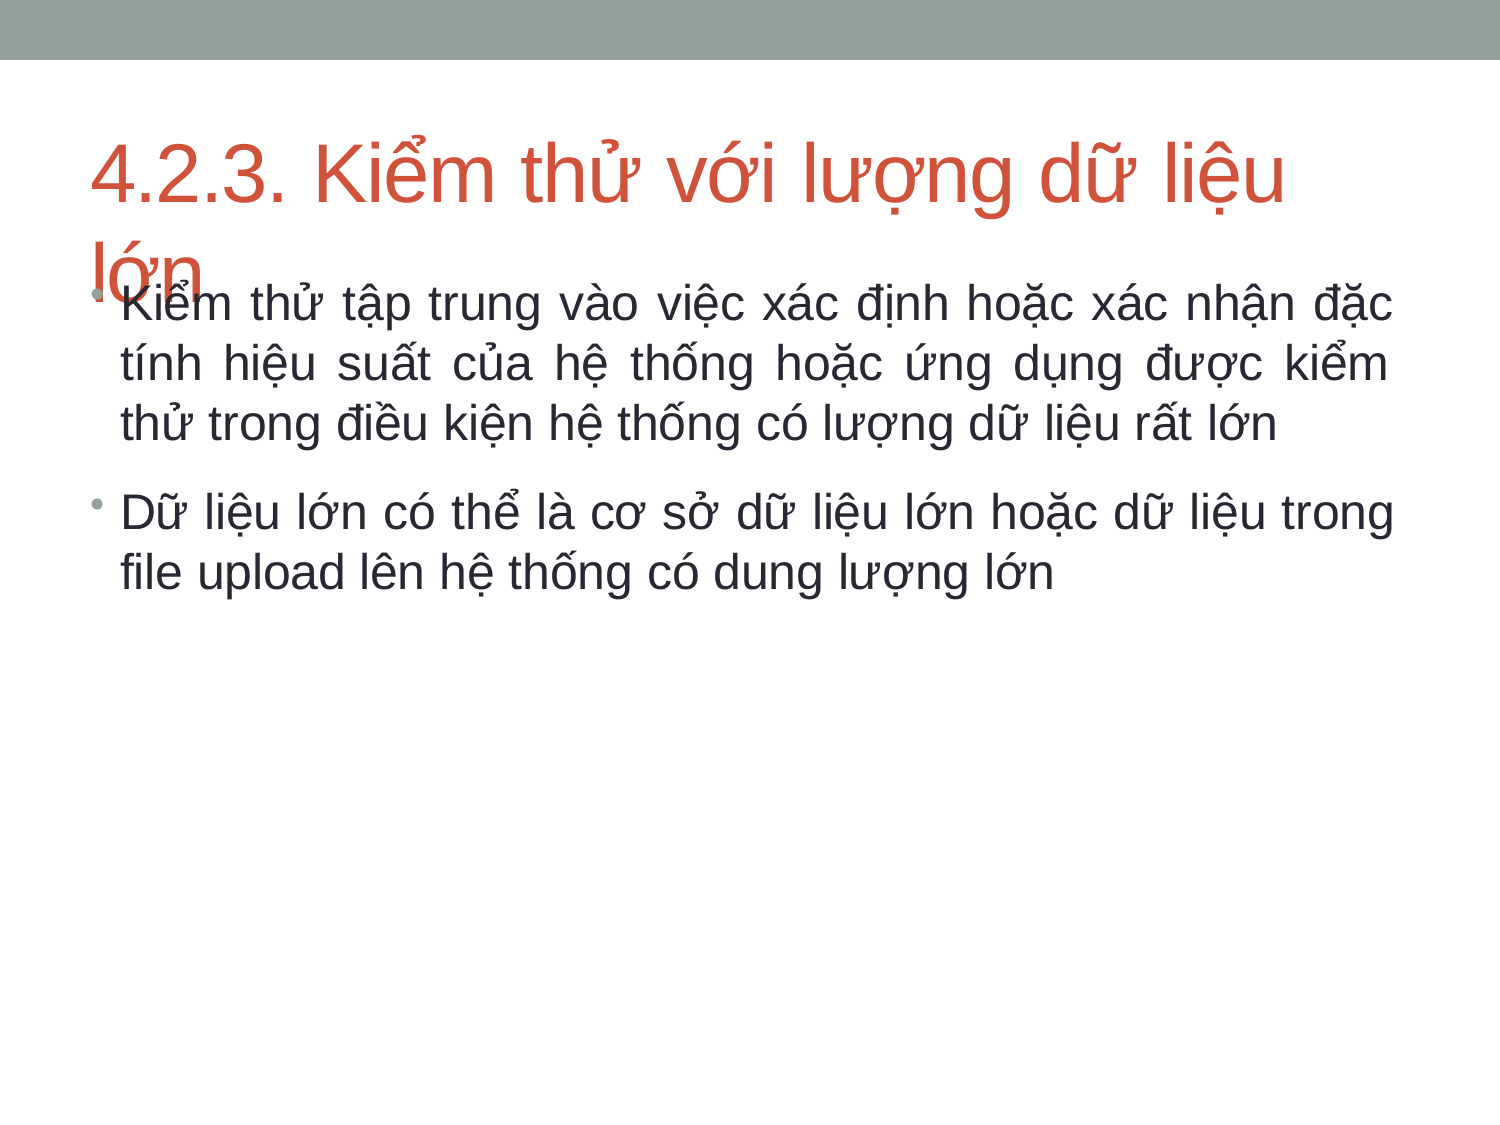

# 4.2.3. Kiểm thử với lượng dữ liệu lớn
Kiểm thử tập trung vào việc xác định hoặc xác nhận đặc  tính hiệu suất của hệ thống hoặc ứng dụng được kiểm  thử trong điều kiện hệ thống có lượng dữ liệu rất lớn
Dữ liệu lớn có thể là cơ sở dữ liệu lớn hoặc dữ liệu trong  file upload lên hệ thống có dung lượng lớn